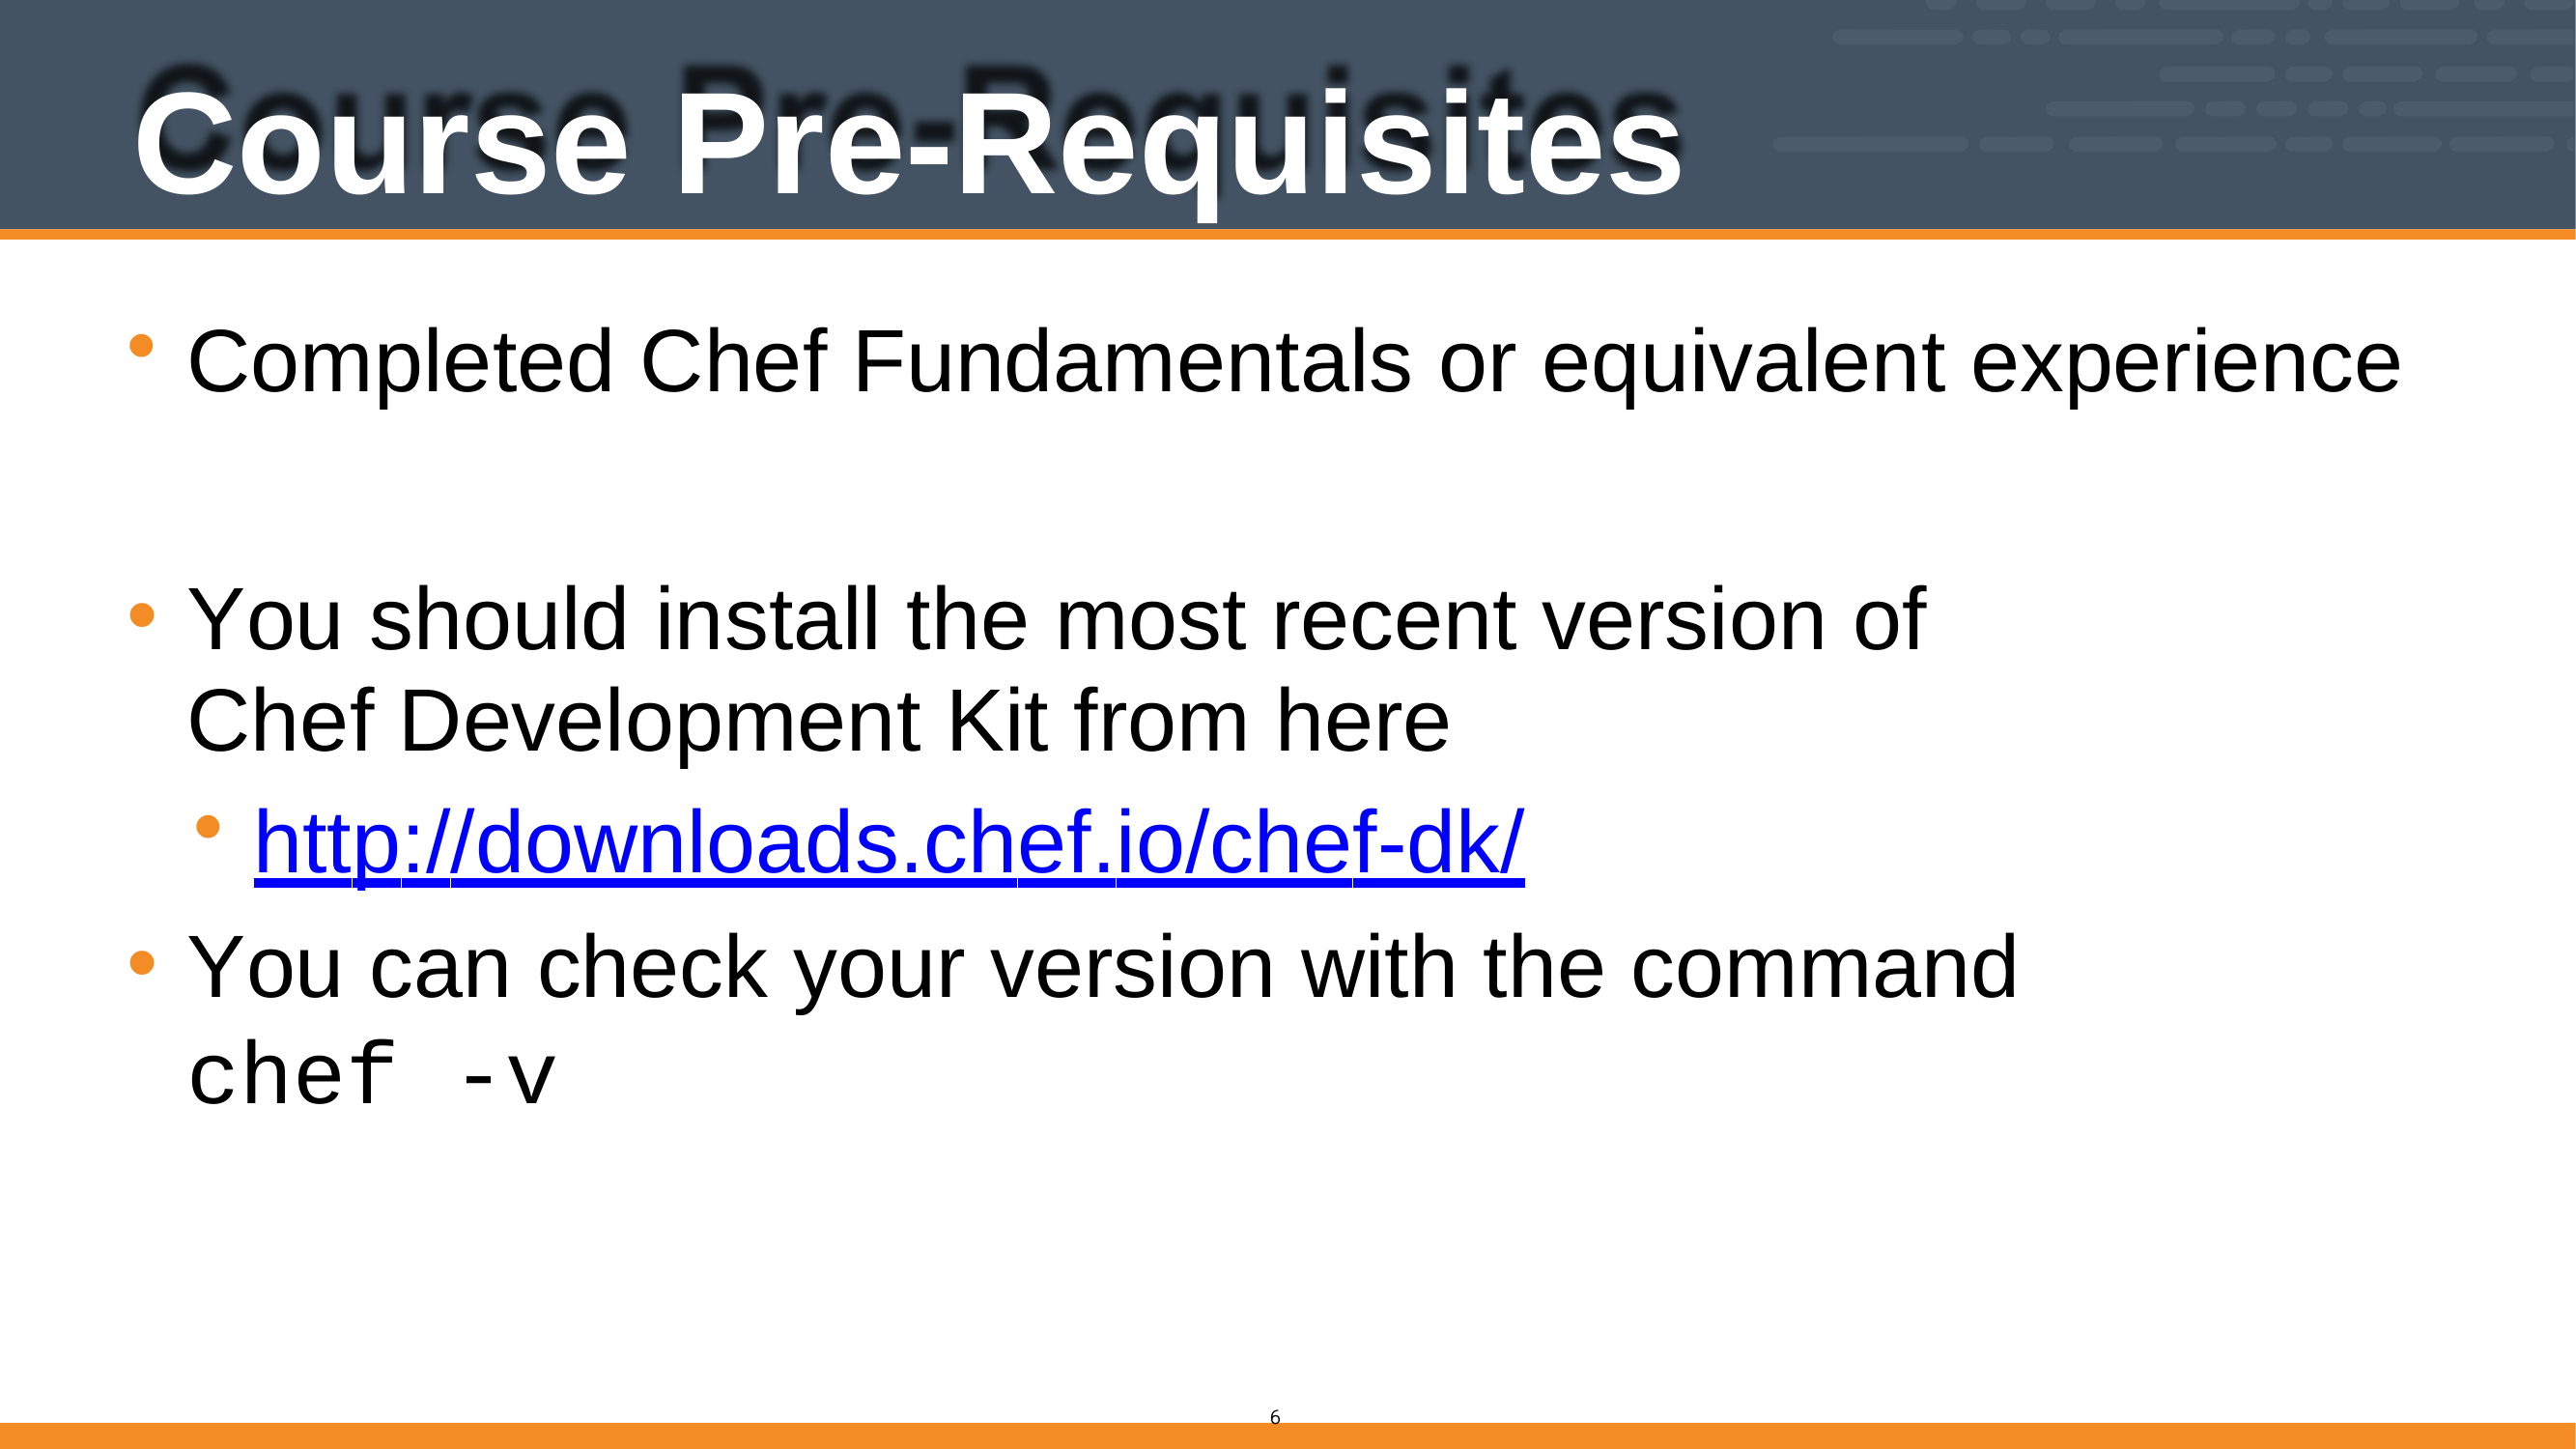

# Course Pre-Requisites

Completed Chef Fundamentals or equivalent experience

You should install the most recent version of Chef Development Kit from here
http://downloads.chef.io/chef-dk/
You can check your version with the command chef -v
6